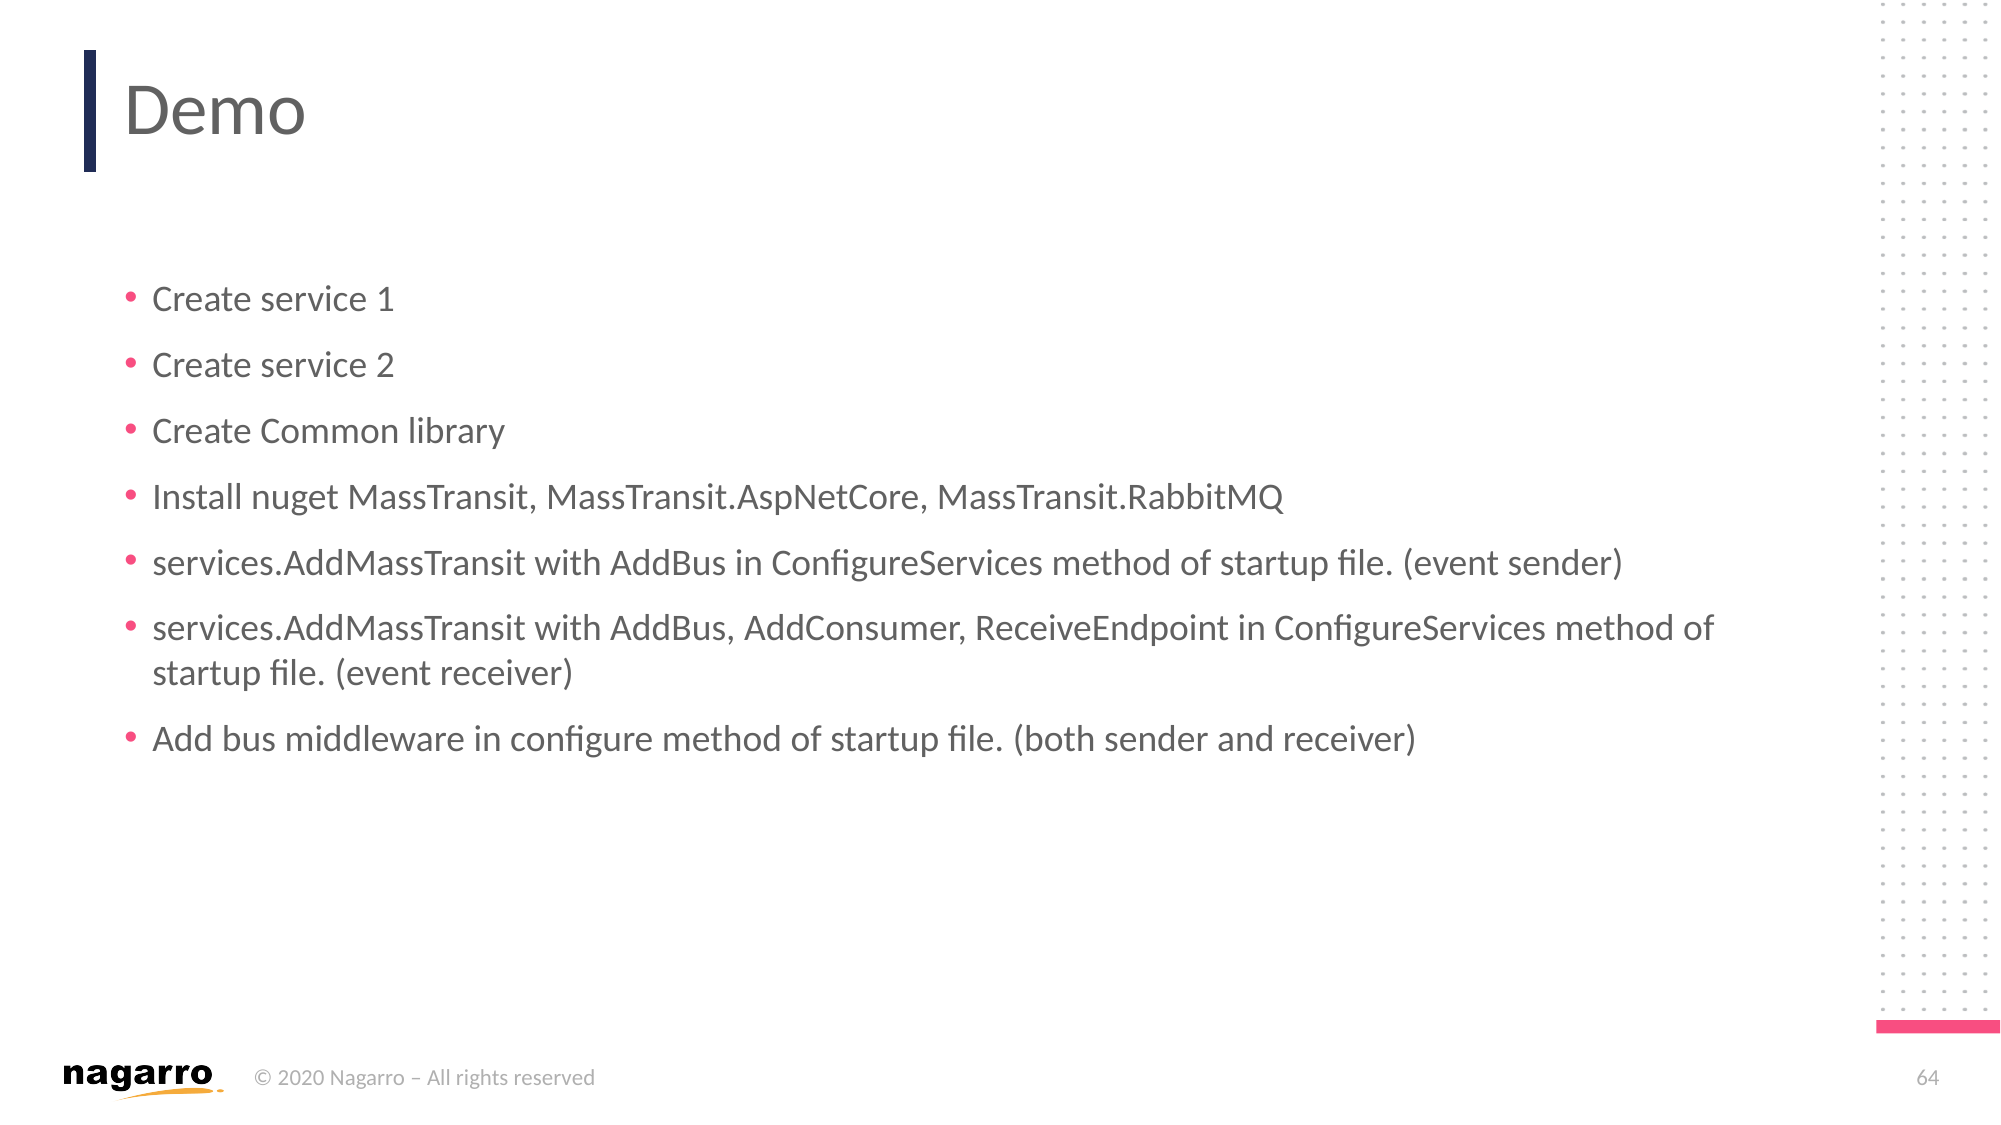

# Demo
Create service 1
Create service 2
Create Common library
Install nuget MassTransit, MassTransit.AspNetCore, MassTransit.RabbitMQ
services.AddMassTransit with AddBus in ConfigureServices method of startup file. (event sender)
services.AddMassTransit with AddBus, AddConsumer, ReceiveEndpoint in ConfigureServices method of startup file. (event receiver)
Add bus middleware in configure method of startup file. (both sender and receiver)